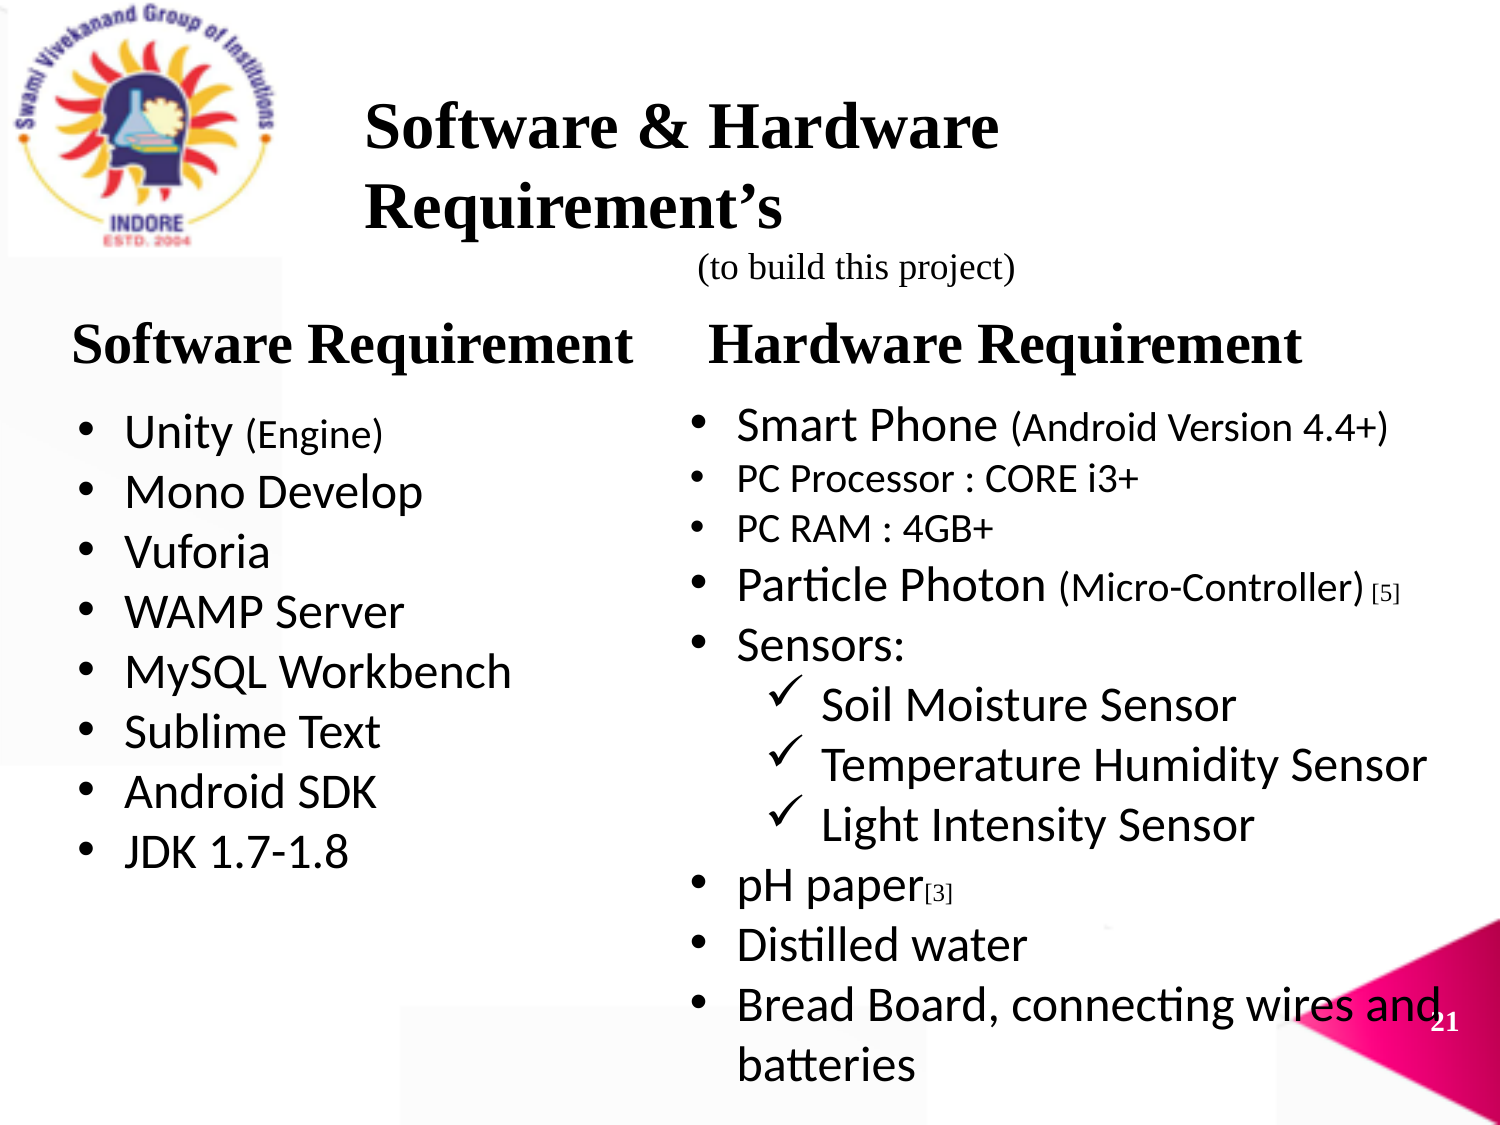

Software & Hardware Requirement’s
                                   (to build this project)
Software Requirement
Hardware Requirement
Smart Phone (Android Version 4.4+)
PC Processor : CORE i3+
PC RAM : 4GB+
Particle Photon (Micro-Controller) [5]
Sensors:
Soil Moisture Sensor
Temperature Humidity Sensor
Light Intensity Sensor
pH paper[3]
Distilled water
Bread Board, connecting wires and batteries
Unity (Engine)
Mono Develop
Vuforia
WAMP Server
MySQL Workbench
Sublime Text
Android SDK
JDK 1.7-1.8
21